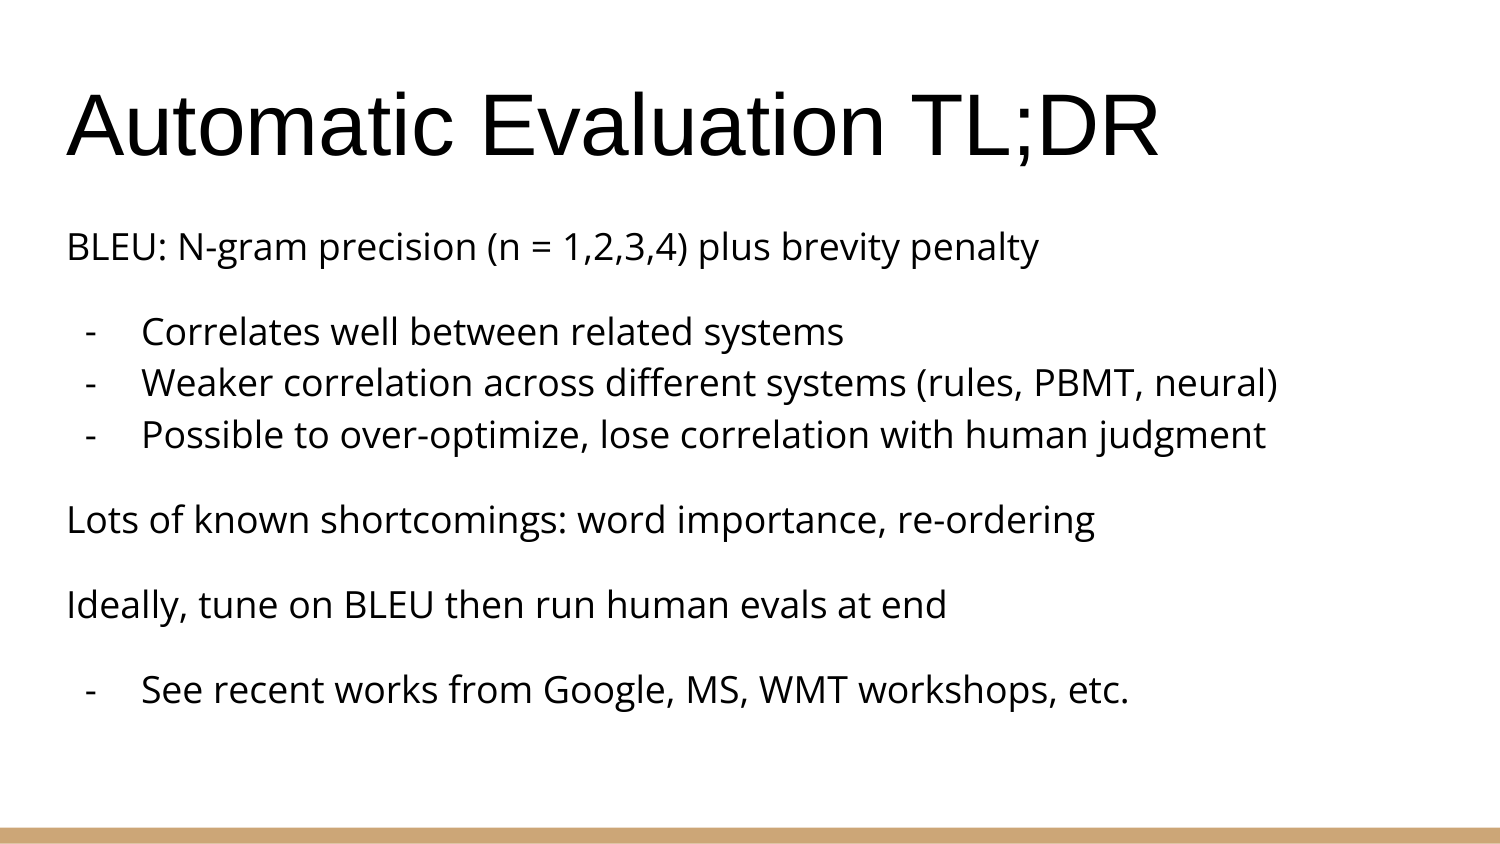

# Automatic Evaluation TL;DR
BLEU: N-gram precision (n = 1,2,3,4) plus brevity penalty
Correlates well between related systems
Weaker correlation across different systems (rules, PBMT, neural)
Possible to over-optimize, lose correlation with human judgment
Lots of known shortcomings: word importance, re-ordering
Ideally, tune on BLEU then run human evals at end
See recent works from Google, MS, WMT workshops, etc.